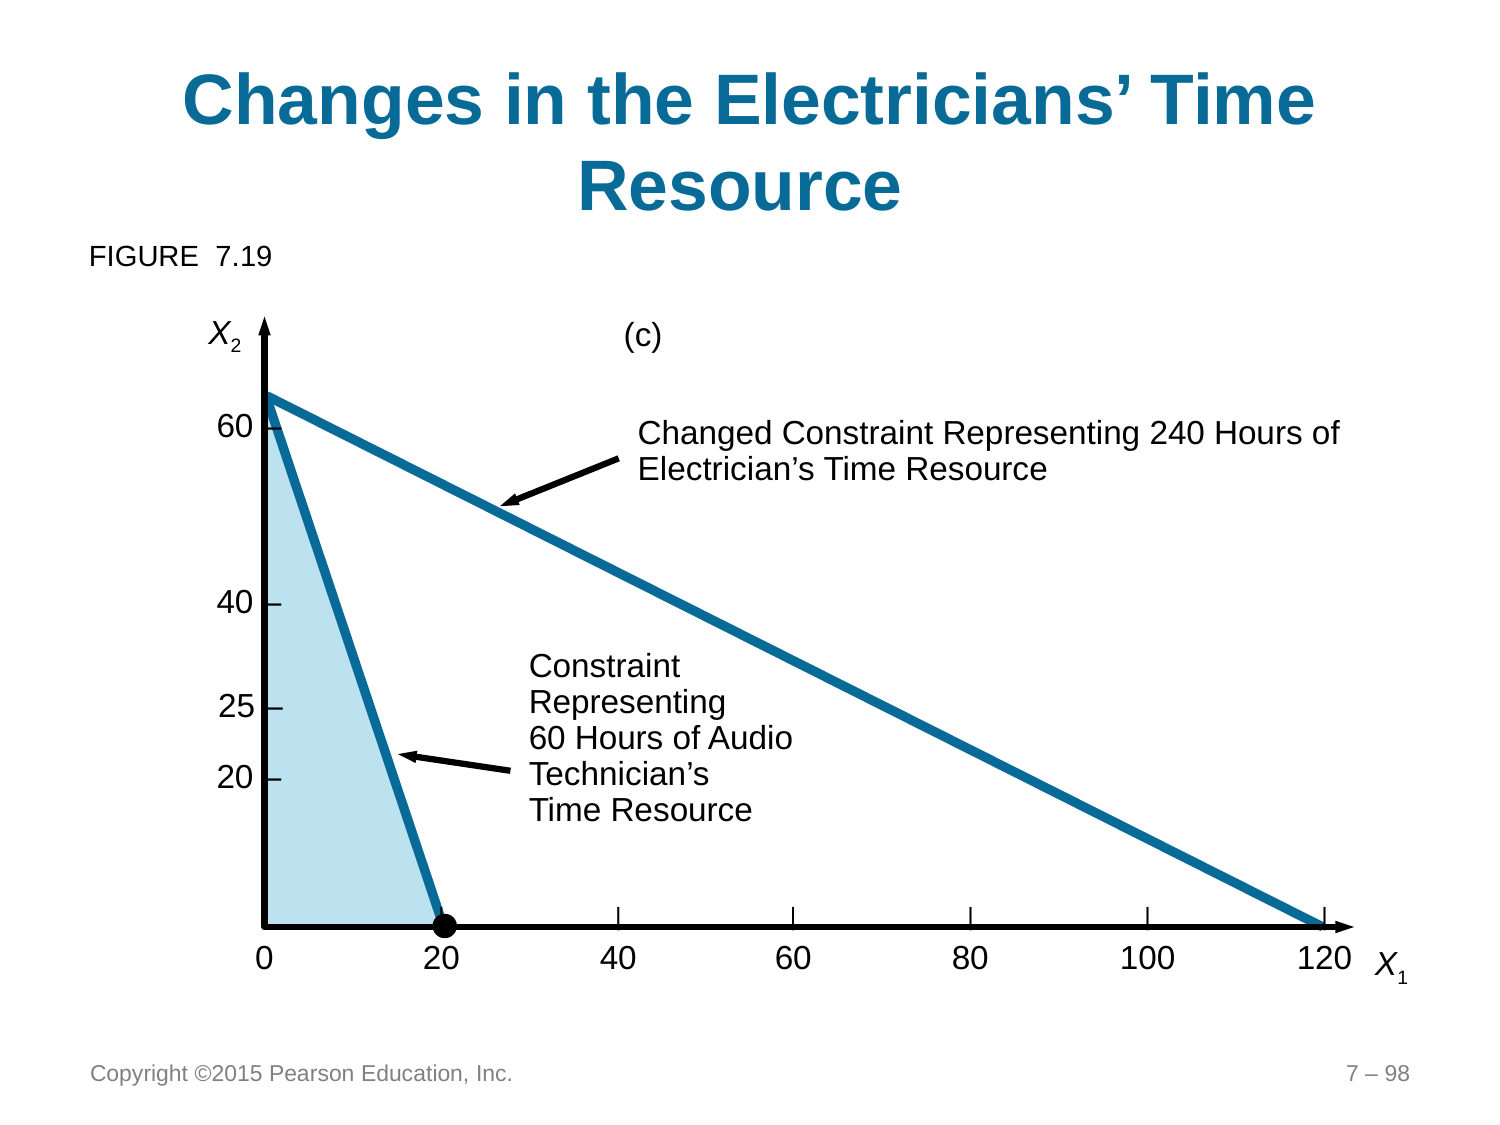

# Changes in the Electricians’ Time Resource
FIGURE  7.19
60 –
40 –
20 –
X2

25 –
		|	|	|	|	|	|
	0	20	40	60	80	100	120
X1
(c)

Changed Constraint Representing 240 Hours of Electrician’s Time Resource

Constraint Representing
60 Hours of Audio Technician’s
Time Resource

Copyright ©2015 Pearson Education, Inc.
7 – 98